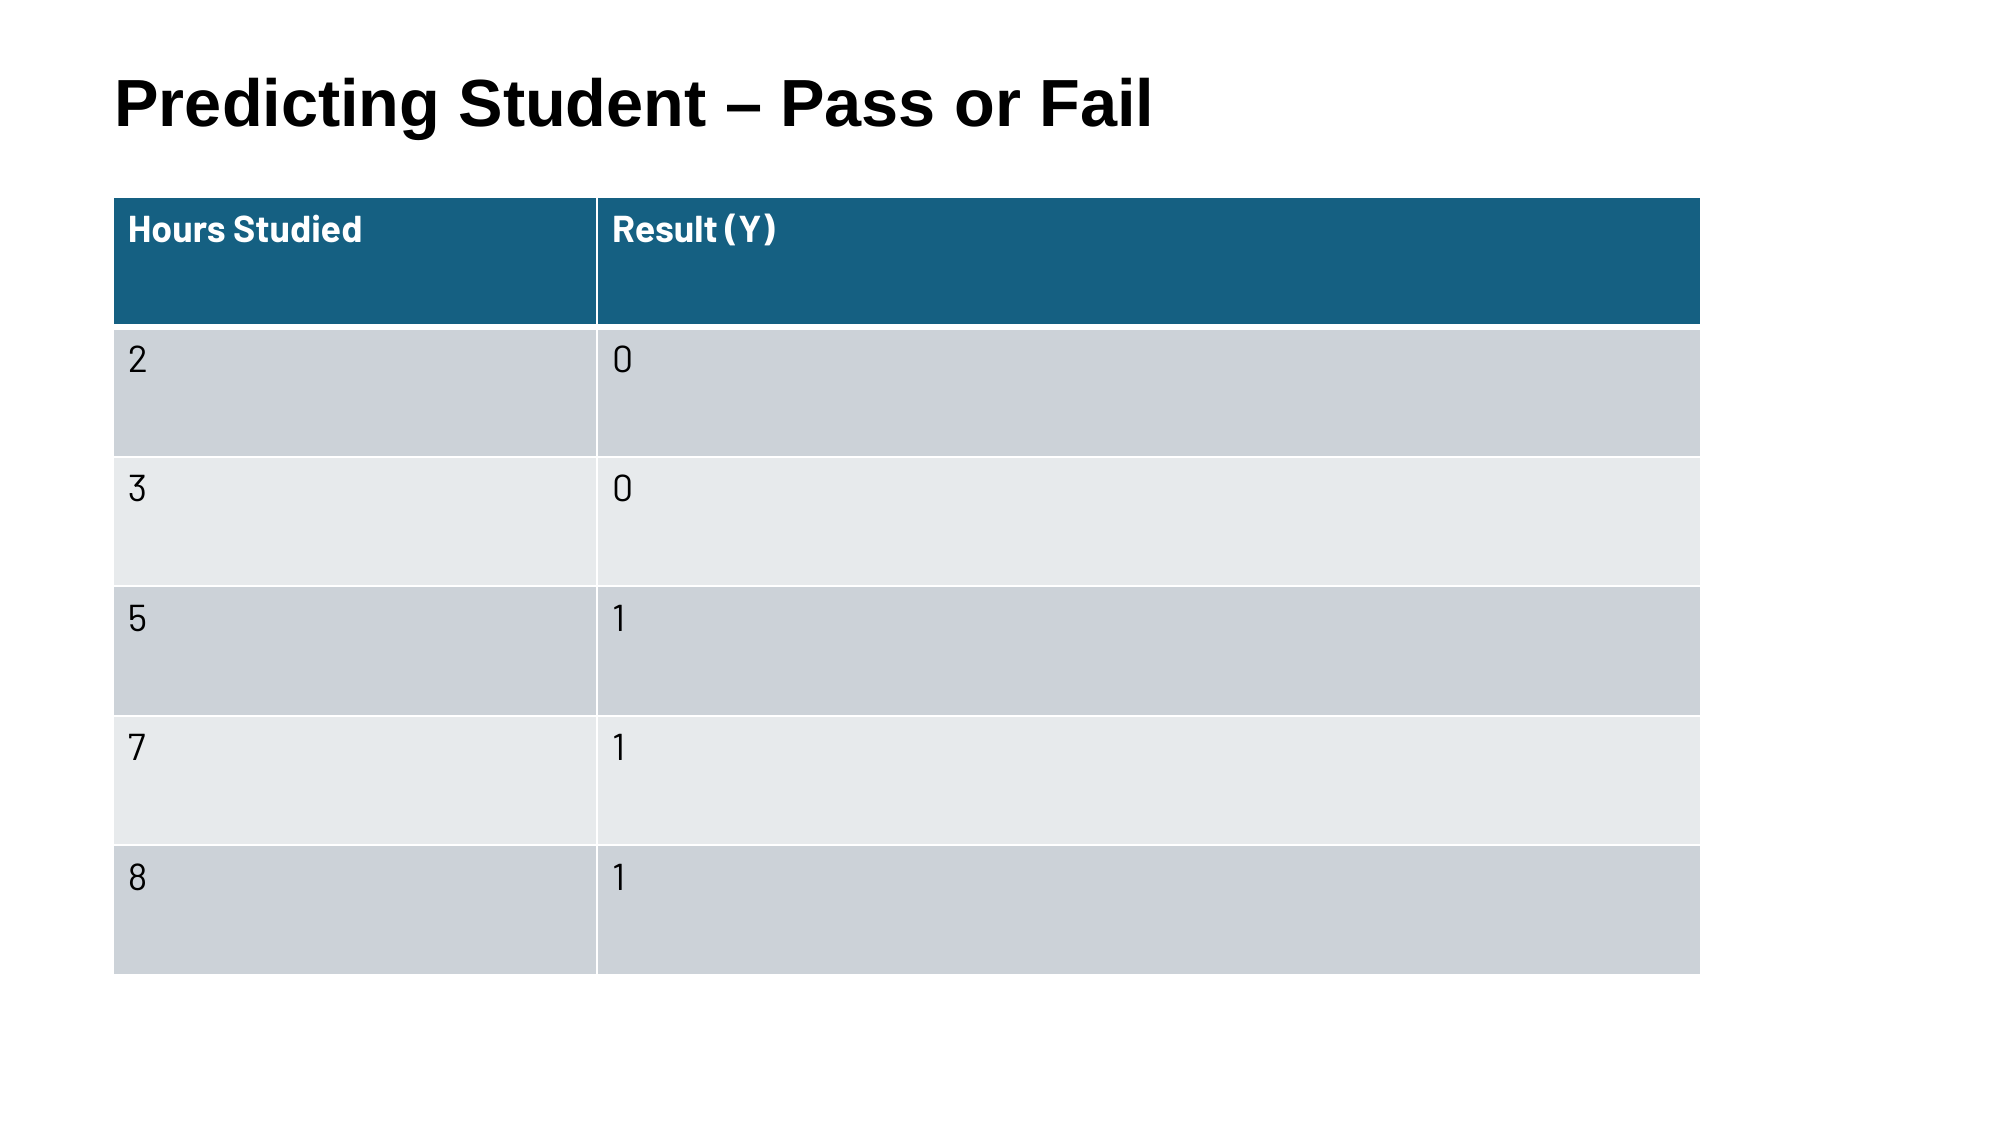

Predicting Student – Pass or Fail

| Hours Studied | Result (Y) |
| --- | --- |
| 2 | 0 |
| 3 | 0 |
| 5 | 1 |
| 7 | 1 |
| 8 | 1 |